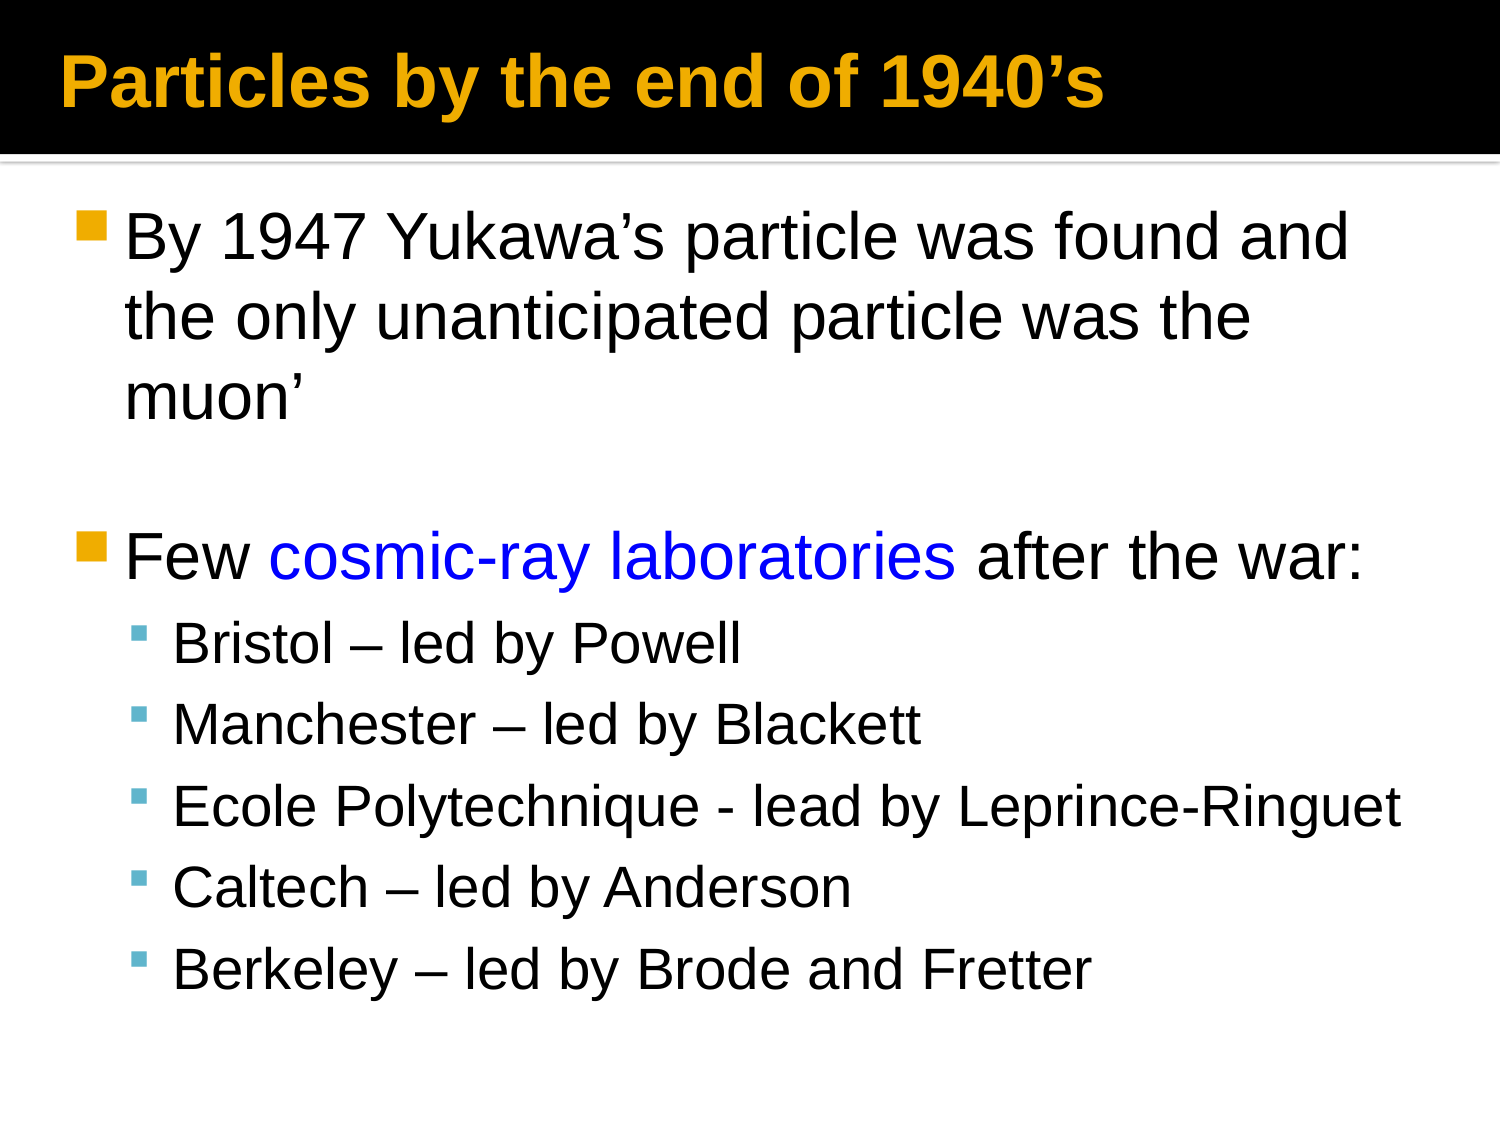

# Particles by the end of 1940’s
By 1947 Yukawa’s particle was found and the only unanticipated particle was the muon’

Few cosmic-ray laboratories after the war:
Bristol – led by Powell
Manchester – led by Blackett
Ecole Polytechnique - lead by Leprince-Ringuet
Caltech – led by Anderson
Berkeley – led by Brode and Fretter